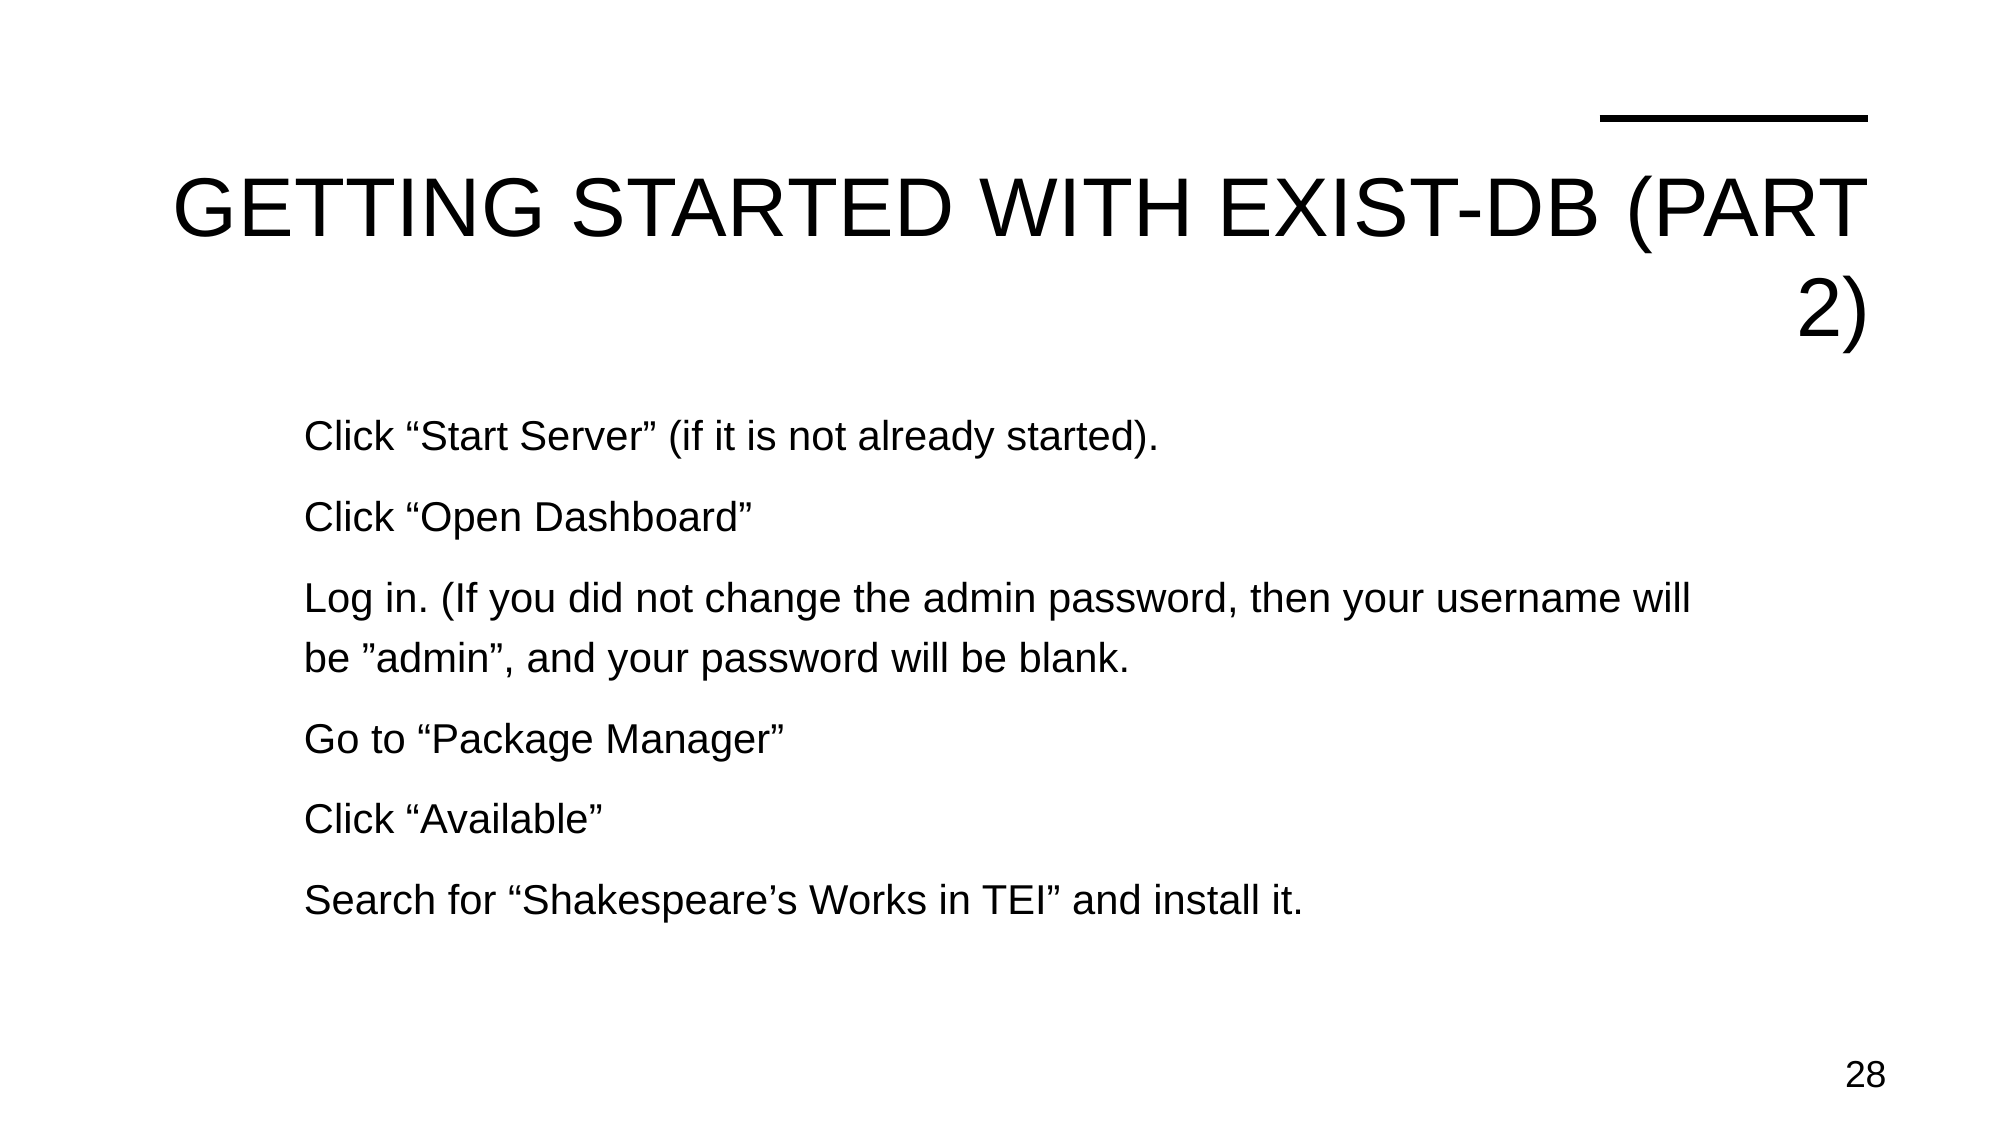

# Getting Started with eXist-DB (Part 2)
Click “Start Server” (if it is not already started).
Click “Open Dashboard”
Log in. (If you did not change the admin password, then your username will be ”admin”, and your password will be blank.
Go to “Package Manager”
Click “Available”
Search for “Shakespeare’s Works in TEI” and install it.
28